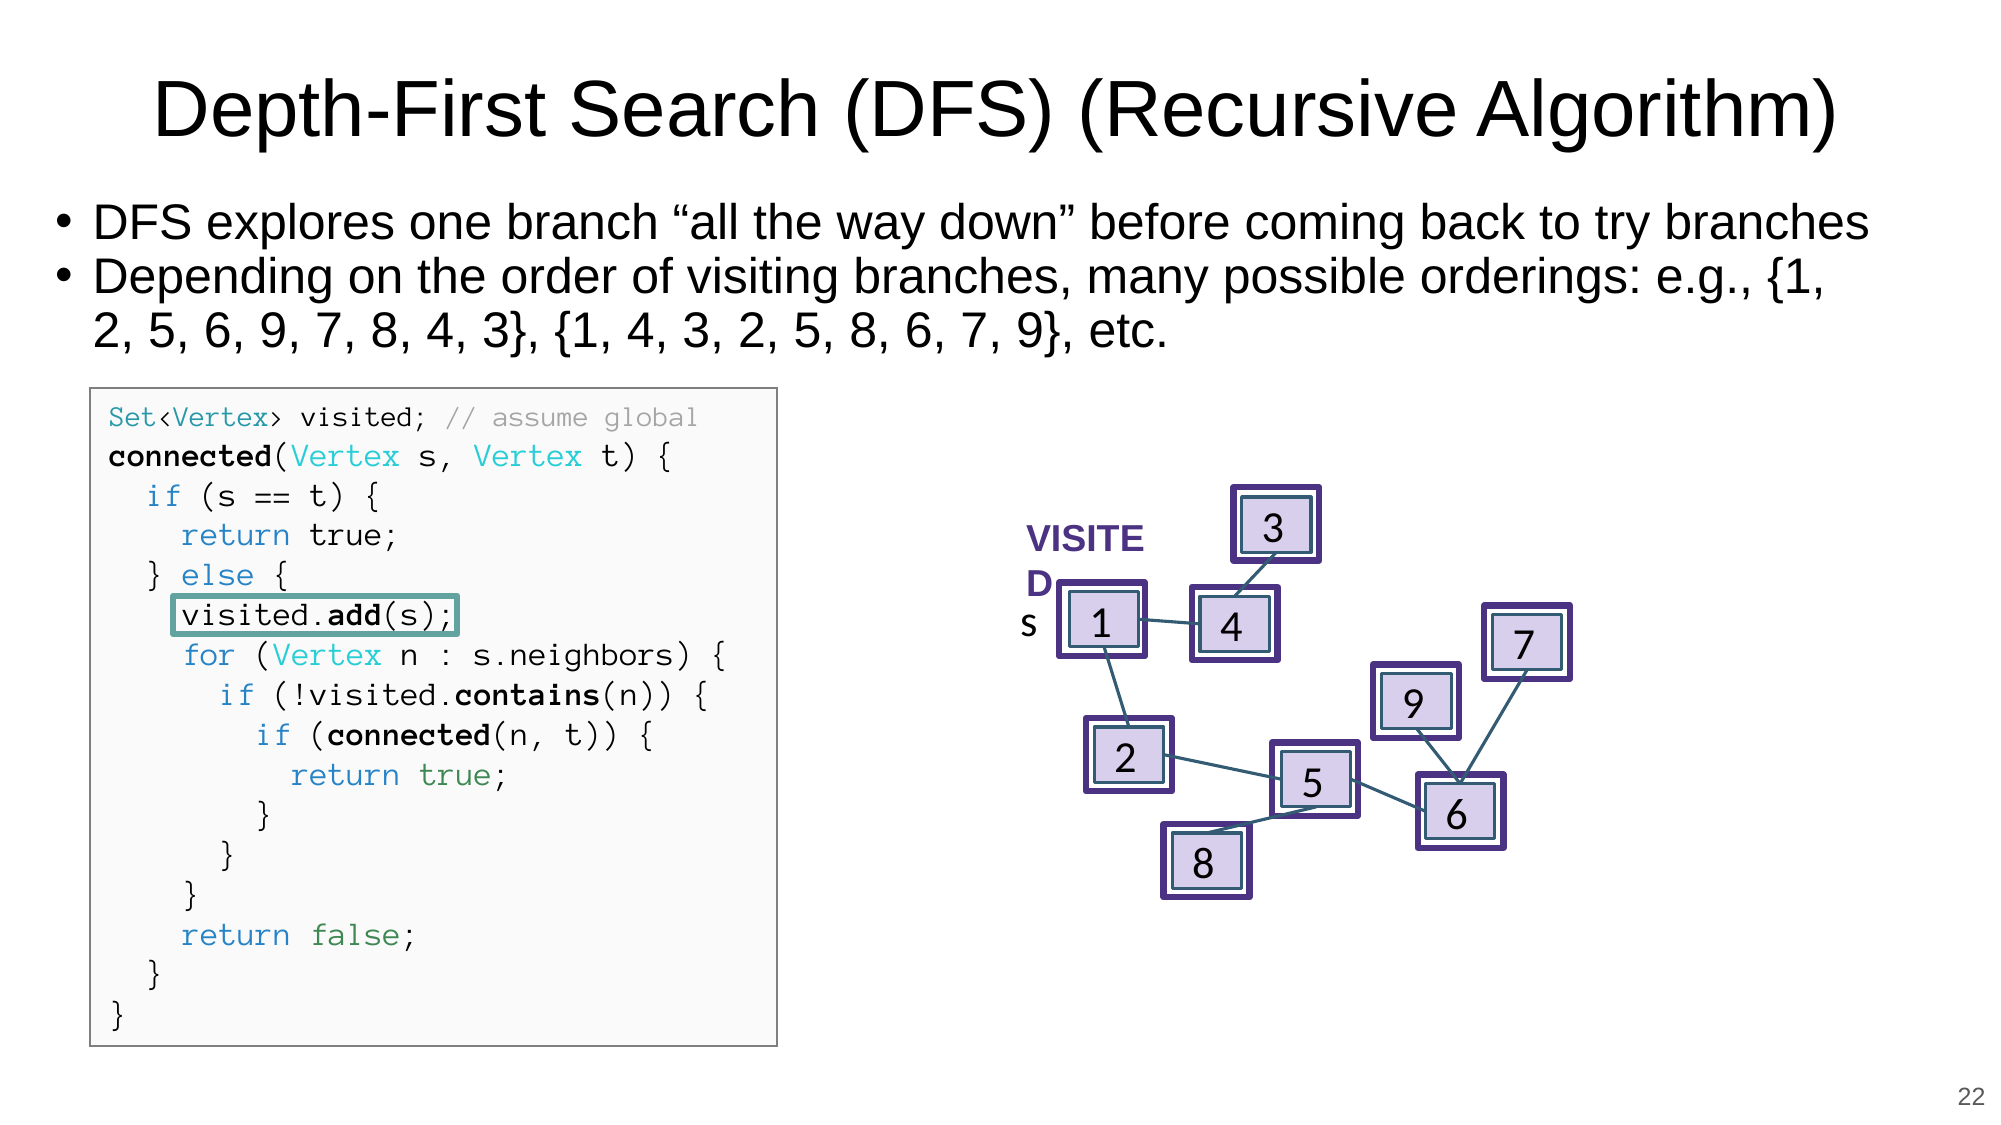

Depth-First Search (DFS) (Recursive Algorithm)
DFS explores one branch “all the way down” before coming back to try branches
Depending on the order of visiting branches, many possible orderings: e.g., {1, 2, 5, 6, 9, 7, 8, 4, 3}, {1, 4, 3, 2, 5, 8, 6, 7, 9}, etc.

Set<Vertex> visited; // assume global
connected(Vertex s, Vertex t) {
  if (s == t) {
    return true;
  } else {
    visited.add(s);
    for (Vertex n : s.neighbors) {
      if (!visited.contains(n)) {
        if (connected(n, t)) {
          return true;
        }
      }
    }
    return false;
  }
}

3
s
1
4
7
2
5
6
8
VISITED

9